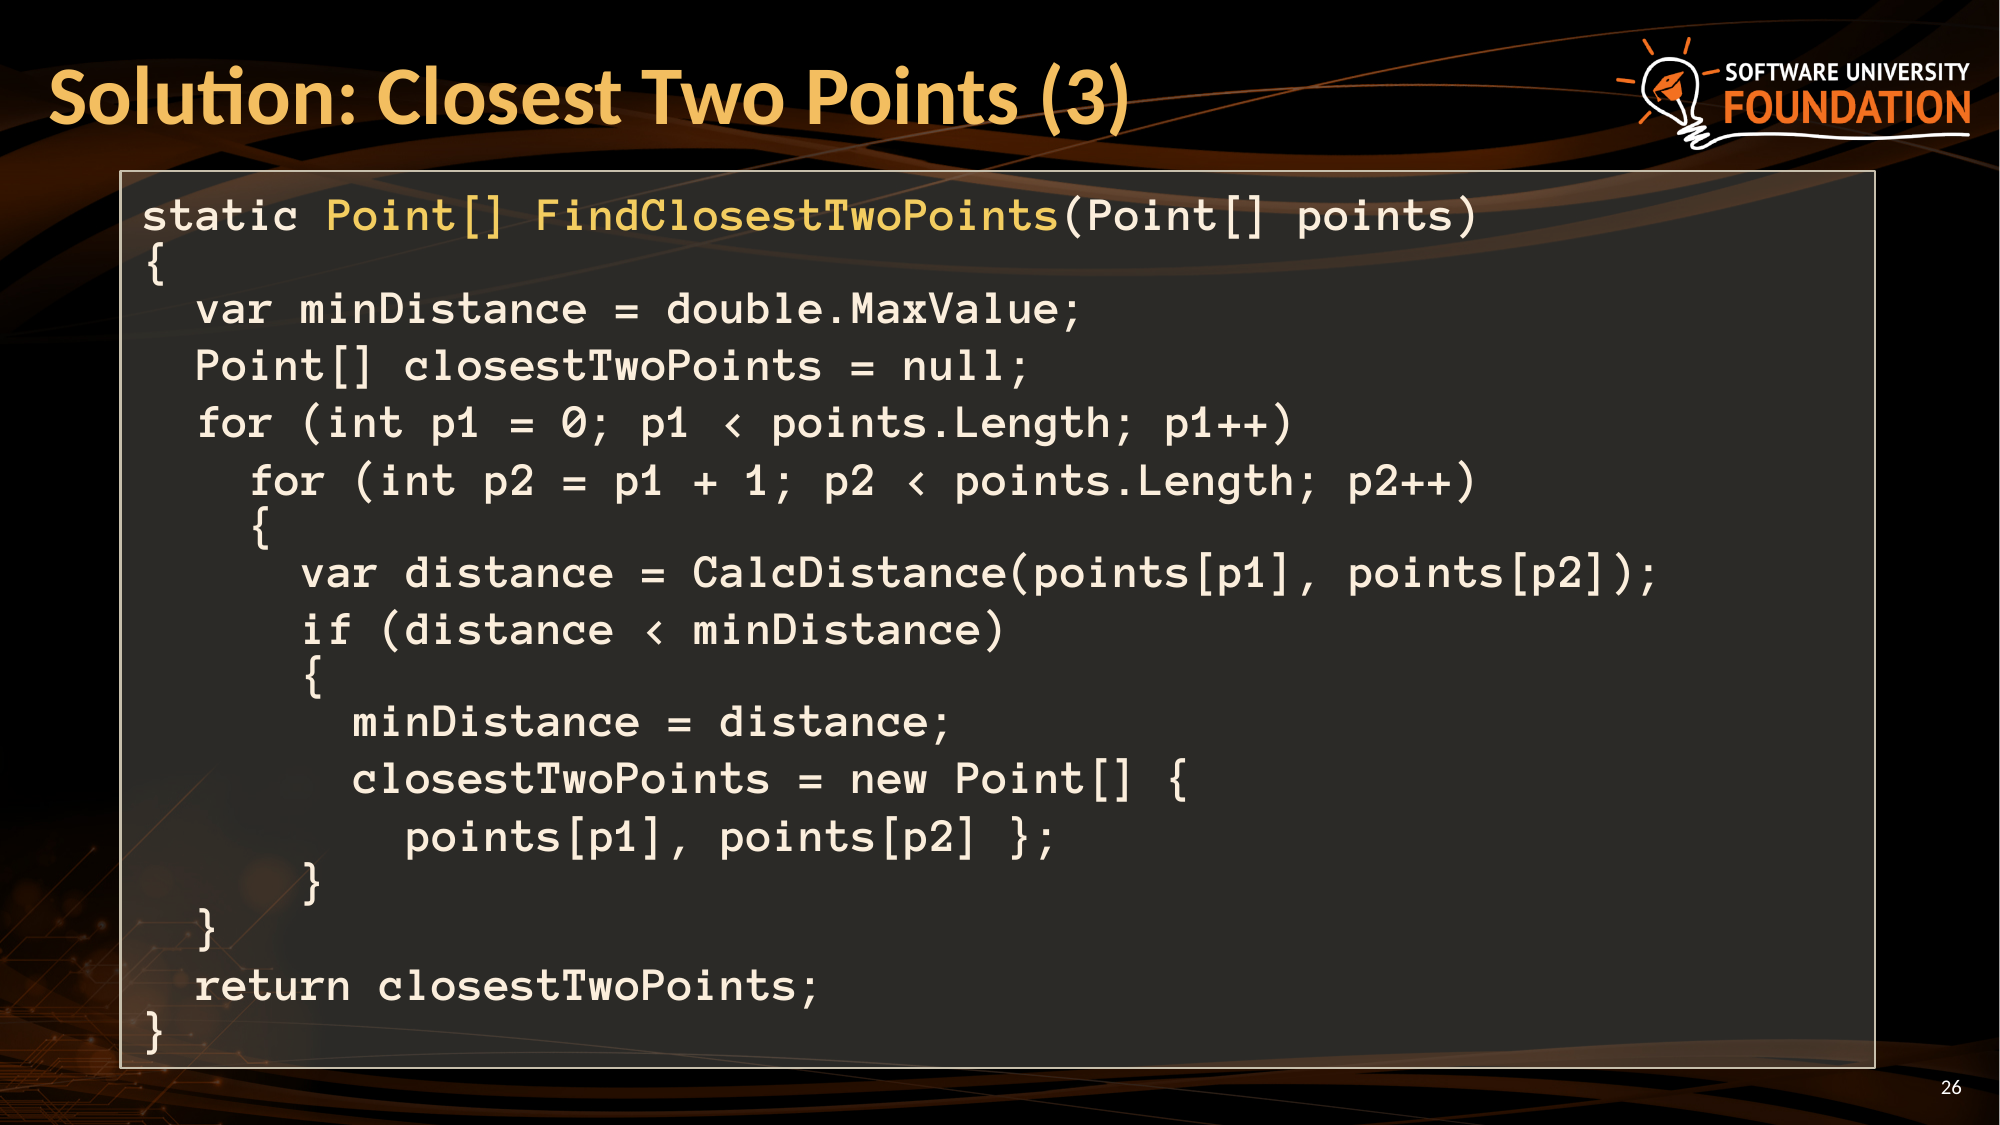

# Solution: Closest Two Points (3)
static Point[] FindClosestTwoPoints(Point[] points)
{
  var minDistance = double.MaxValue;
  Point[] closestTwoPoints = null;
  for (int p1 = 0; p1 < points.Length; p1++)
    for (int p2 = p1 + 1; p2 < points.Length; p2++)
    {
      var distance = CalcDistance(points[p1], points[p2]);
      if (distance < minDistance)
      {
        minDistance = distance;
        closestTwoPoints = new Point[] {
          points[p1], points[p2] };
      }
  }
  return closestTwoPoints;
}
26